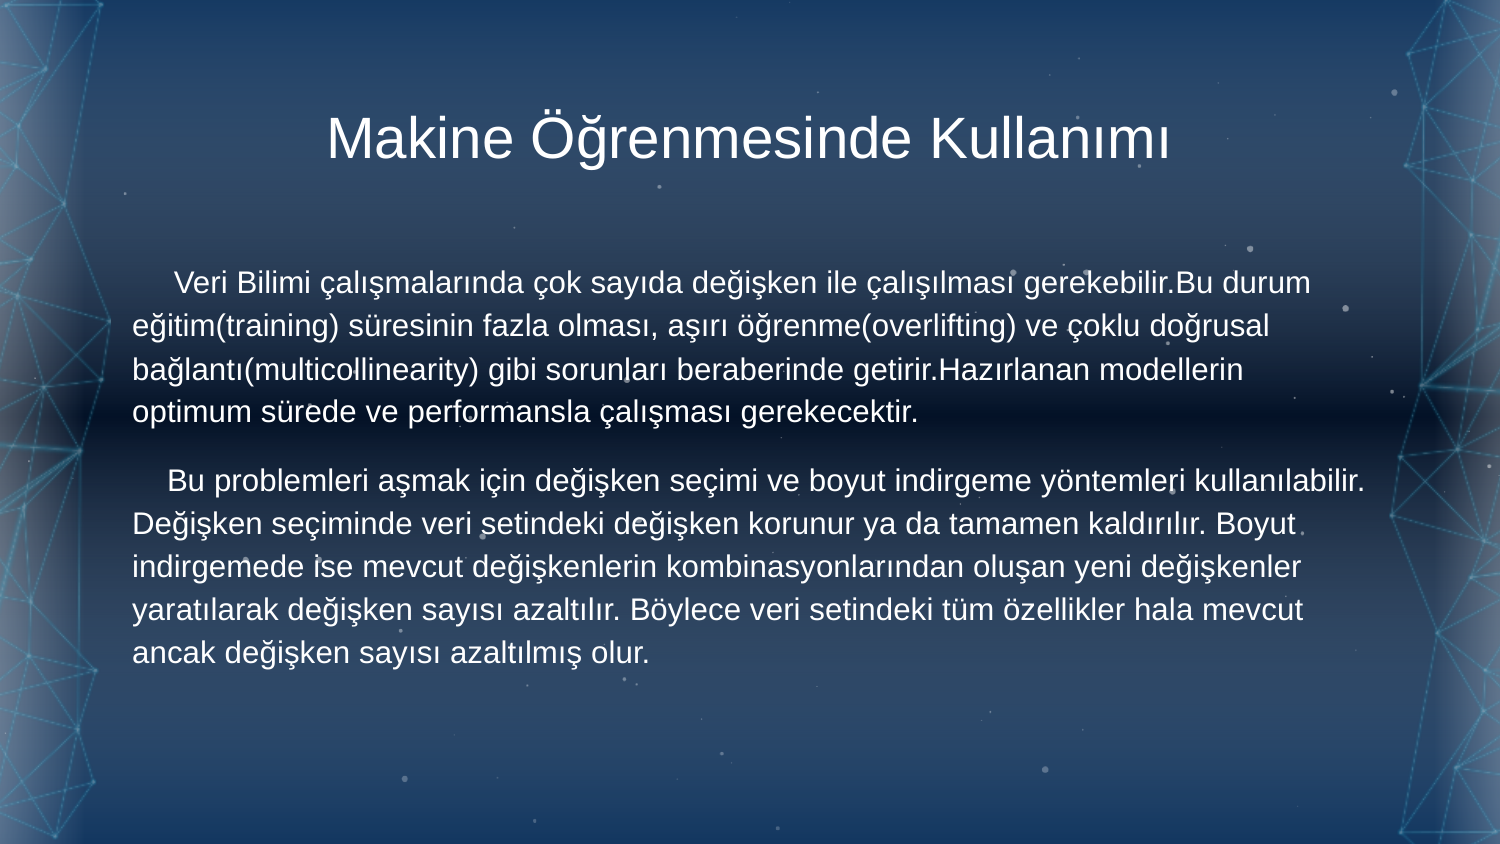

# Makine Öğrenmesinde Kullanımı
      Veri Bilimi çalışmalarında çok sayıda değişken ile çalışılması gerekebilir.Bu durum eğitim(training) süresinin fazla olması, aşırı öğrenme(overlifting) ve çoklu doğrusal bağlantı(multicollinearity) gibi sorunları beraberinde getirir.Hazırlanan modellerin optimum sürede ve performansla çalışması gerekecektir.
    Bu problemleri aşmak için değişken seçimi ve boyut indirgeme yöntemleri kullanılabilir. Değişken seçiminde veri setindeki değişken korunur ya da tamamen kaldırılır. Boyut indirgemede ise mevcut değişkenlerin kombinasyonlarından oluşan yeni değişkenler yaratılarak değişken sayısı azaltılır. Böylece veri setindeki tüm özellikler hala mevcut ancak değişken sayısı azaltılmış olur.